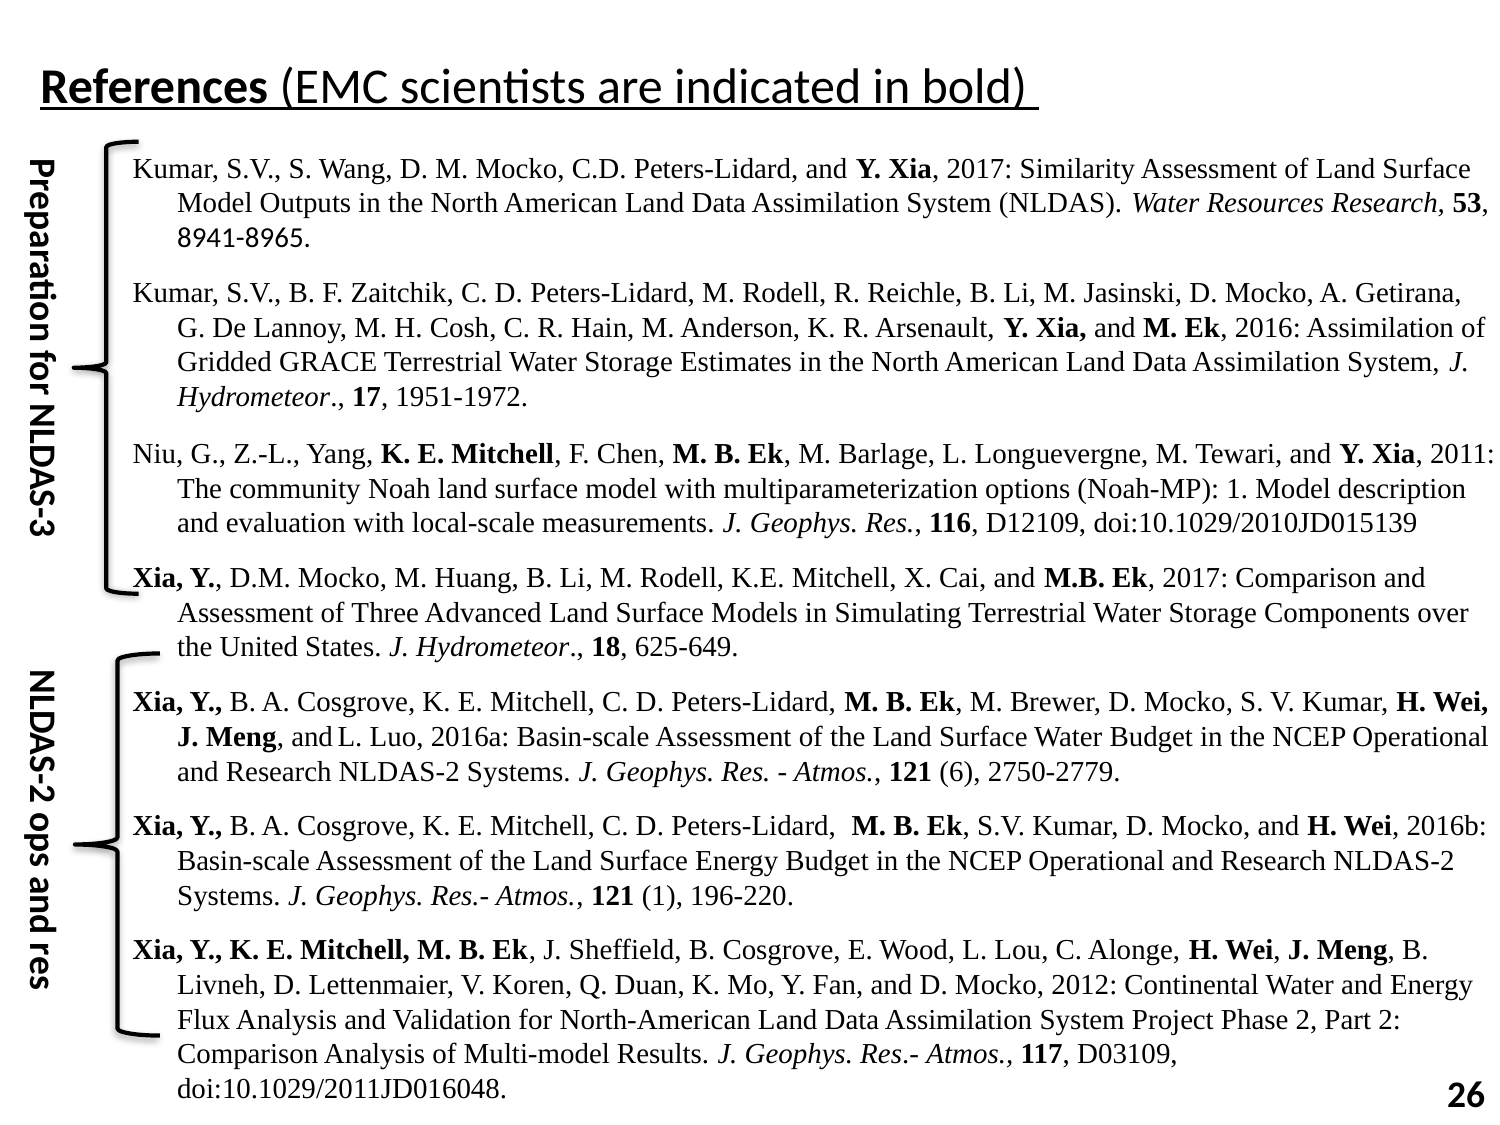

# References (EMC scientists are indicated in bold)

Kumar, S.V., S. Wang, D. M. Mocko, C.D. Peters-Lidard, and Y. Xia, 2017: Similarity Assessment of Land Surface Model Outputs in the North American Land Data Assimilation System (NLDAS). Water Resources Research, 53, 8941-8965.

Kumar, S.V., B. F. Zaitchik, C. D. Peters-Lidard, M. Rodell, R. Reichle, B. Li, M. Jasinski, D. Mocko, A. Getirana, G. De Lannoy, M. H. Cosh, C. R. Hain, M. Anderson, K. R. Arsenault, Y. Xia, and M. Ek, 2016: Assimilation of Gridded GRACE Terrestrial Water Storage Estimates in the North American Land Data Assimilation System, J. Hydrometeor., 17, 1951-1972.

Niu, G., Z.-L., Yang, K. E. Mitchell, F. Chen, M. B. Ek, M. Barlage, L. Longuevergne, M. Tewari, and Y. Xia, 2011: The community Noah land surface model with multiparameterization options (Noah-MP): 1. Model description and evaluation with local-scale measurements. J. Geophys. Res., 116, D12109, doi:10.1029/2010JD015139

Xia, Y., D.M. Mocko, M. Huang, B. Li, M. Rodell, K.E. Mitchell, X. Cai, and M.B. Ek, 2017: Comparison and Assessment of Three Advanced Land Surface Models in Simulating Terrestrial Water Storage Components over the United States. J. Hydrometeor., 18, 625-649.

Xia, Y., B. A. Cosgrove, K. E. Mitchell, C. D. Peters-Lidard, M. B. Ek, M. Brewer, D. Mocko, S. V. Kumar, H. Wei, J. Meng, and L. Luo, 2016a: Basin-scale Assessment of the Land Surface Water Budget in the NCEP Operational and Research NLDAS-2 Systems. J. Geophys. Res. - Atmos., 121 (6), 2750-2779.

Xia, Y., B. A. Cosgrove, K. E. Mitchell, C. D. Peters-Lidard,  M. B. Ek, S.V. Kumar, D. Mocko, and H. Wei, 2016b: Basin-scale Assessment of the Land Surface Energy Budget in the NCEP Operational and Research NLDAS-2 Systems. J. Geophys. Res.- Atmos., 121 (1), 196-220.

Xia, Y., K. E. Mitchell, M. B. Ek, J. Sheffield, B. Cosgrove, E. Wood, L. Lou, C. Alonge, H. Wei, J. Meng, B. Livneh, D. Lettenmaier, V. Koren, Q. Duan, K. Mo, Y. Fan, and D. Mocko, 2012: Continental Water and Energy Flux Analysis and Validation for North-American Land Data Assimilation System Project Phase 2, Part 2: Comparison Analysis of Multi-model Results. J. Geophys. Res.- Atmos., 117, D03109, doi:10.1029/2011JD016048.

Preparation for NLDAS-3

NLDAS-2 ops and res
26